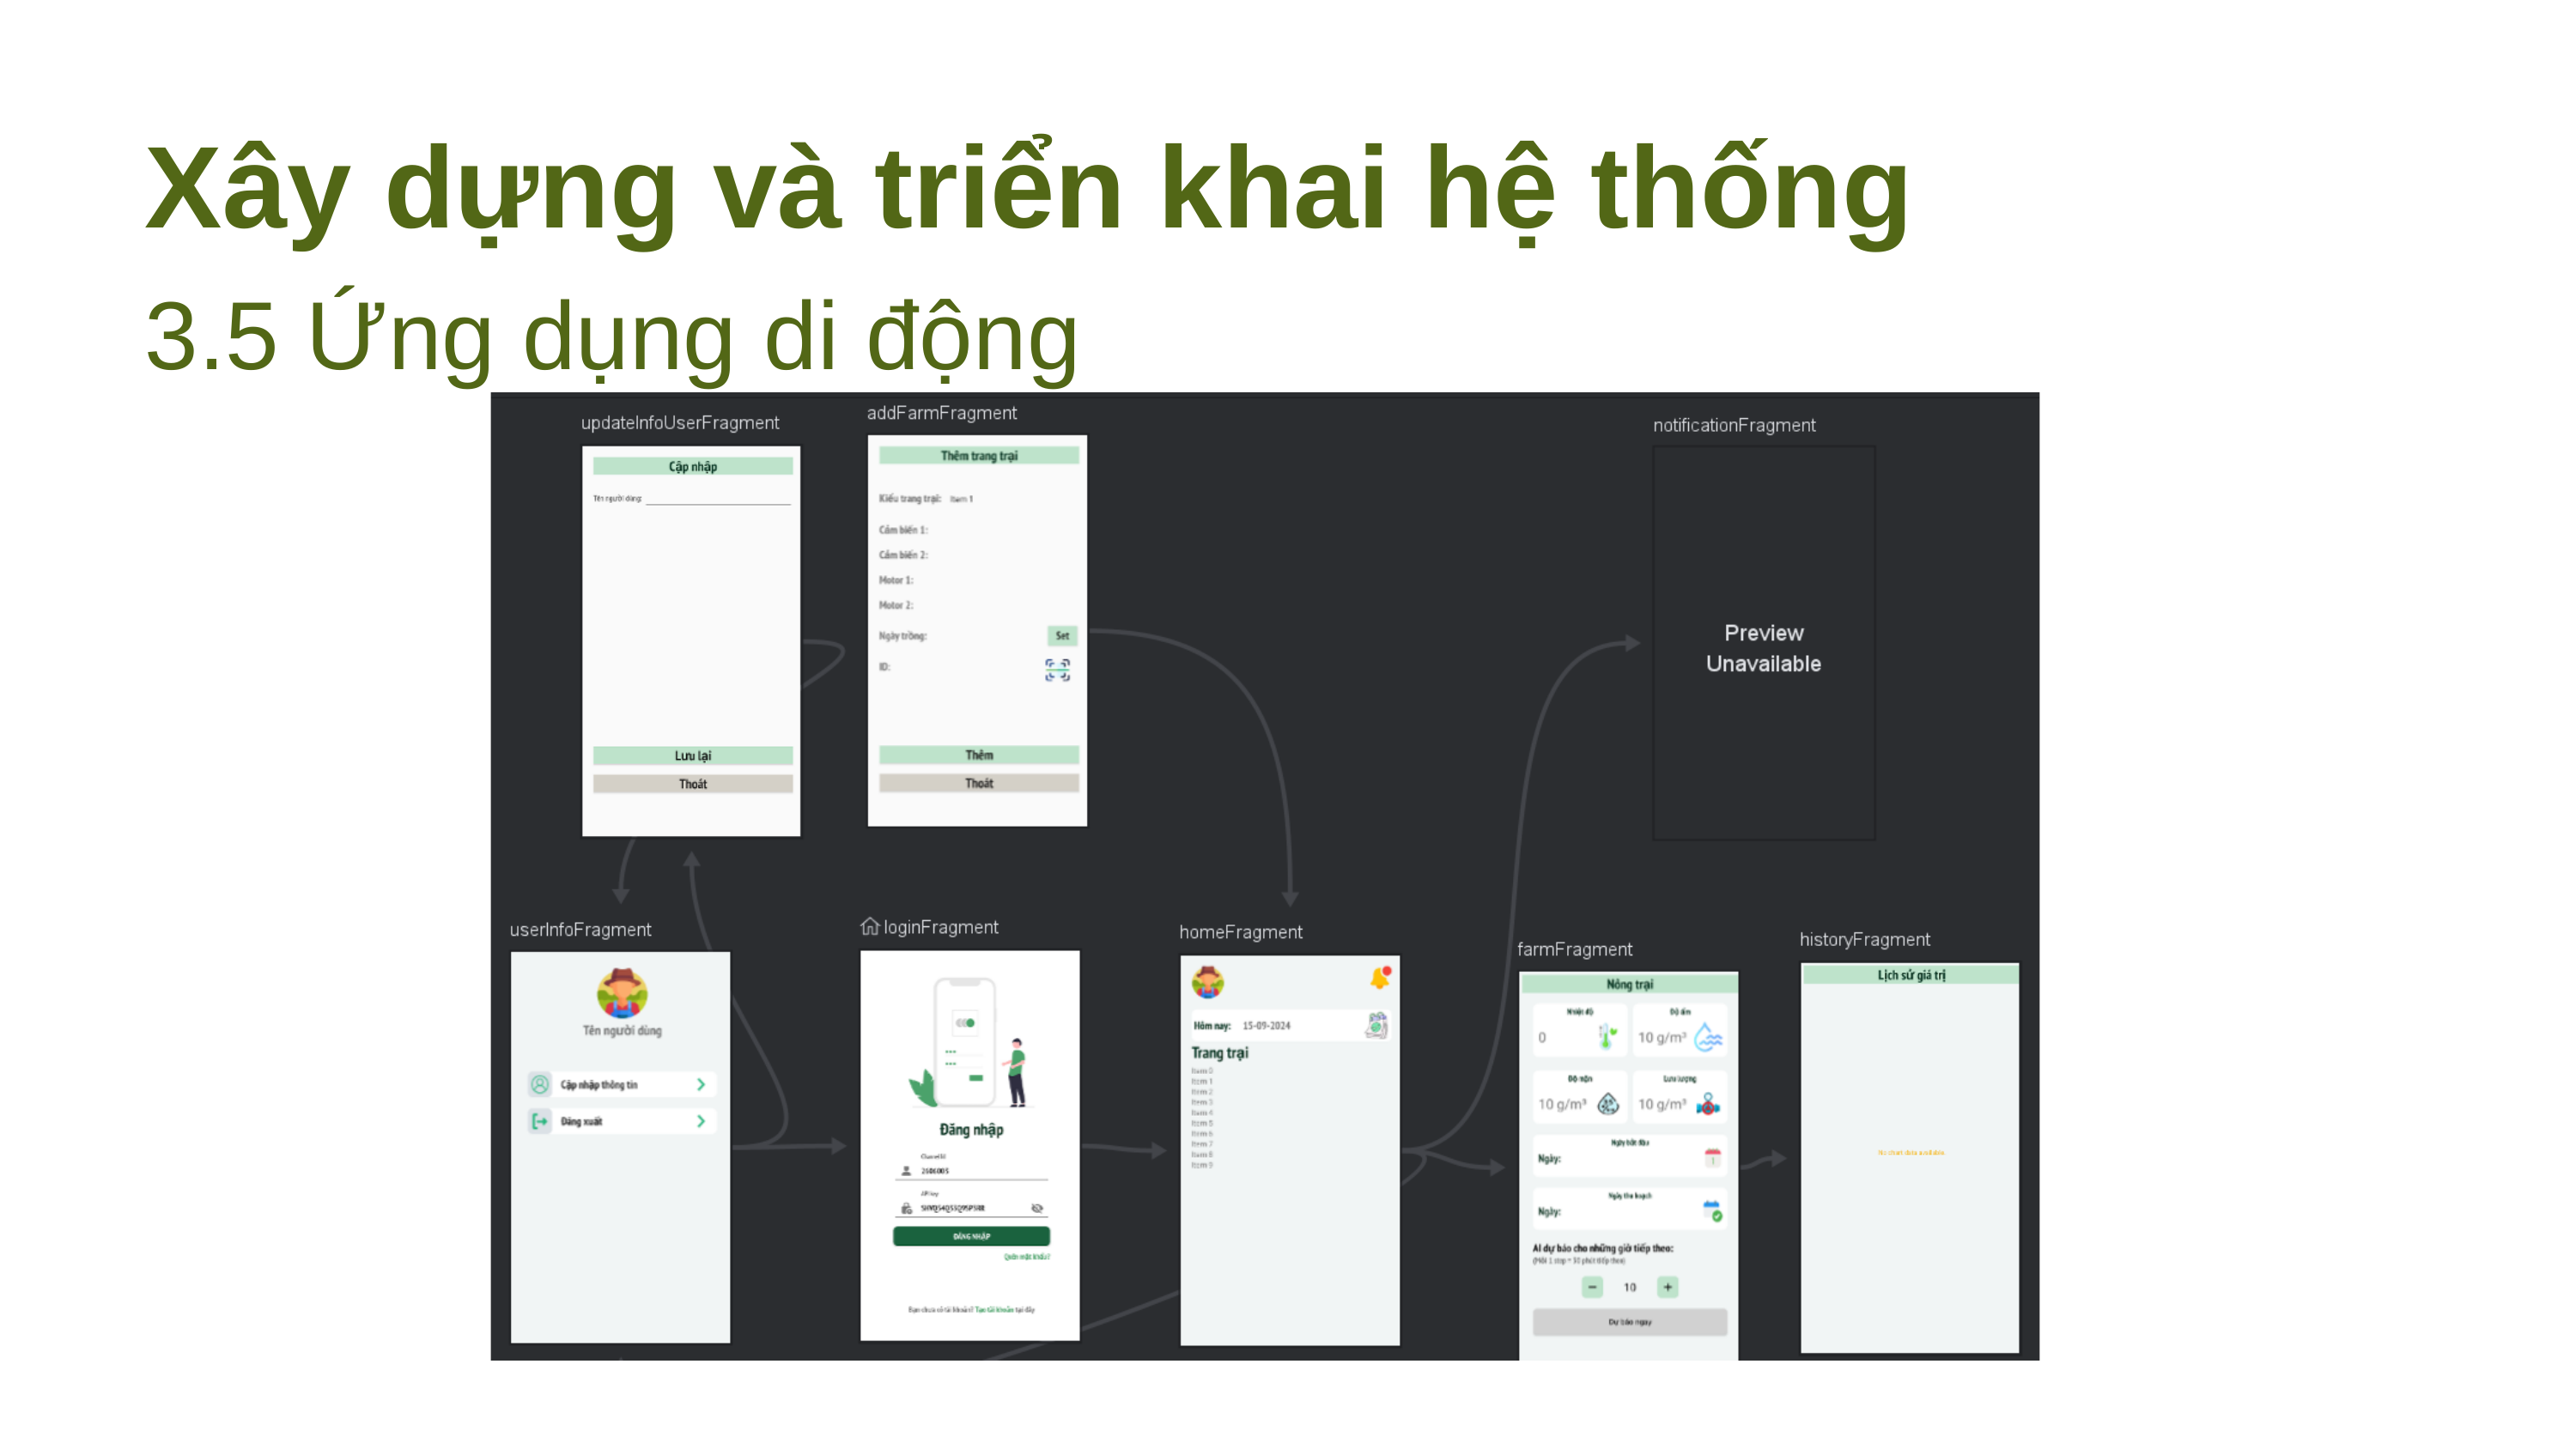

Xây dựng và triển khai hệ thống
3.5 Ứng dụng di động